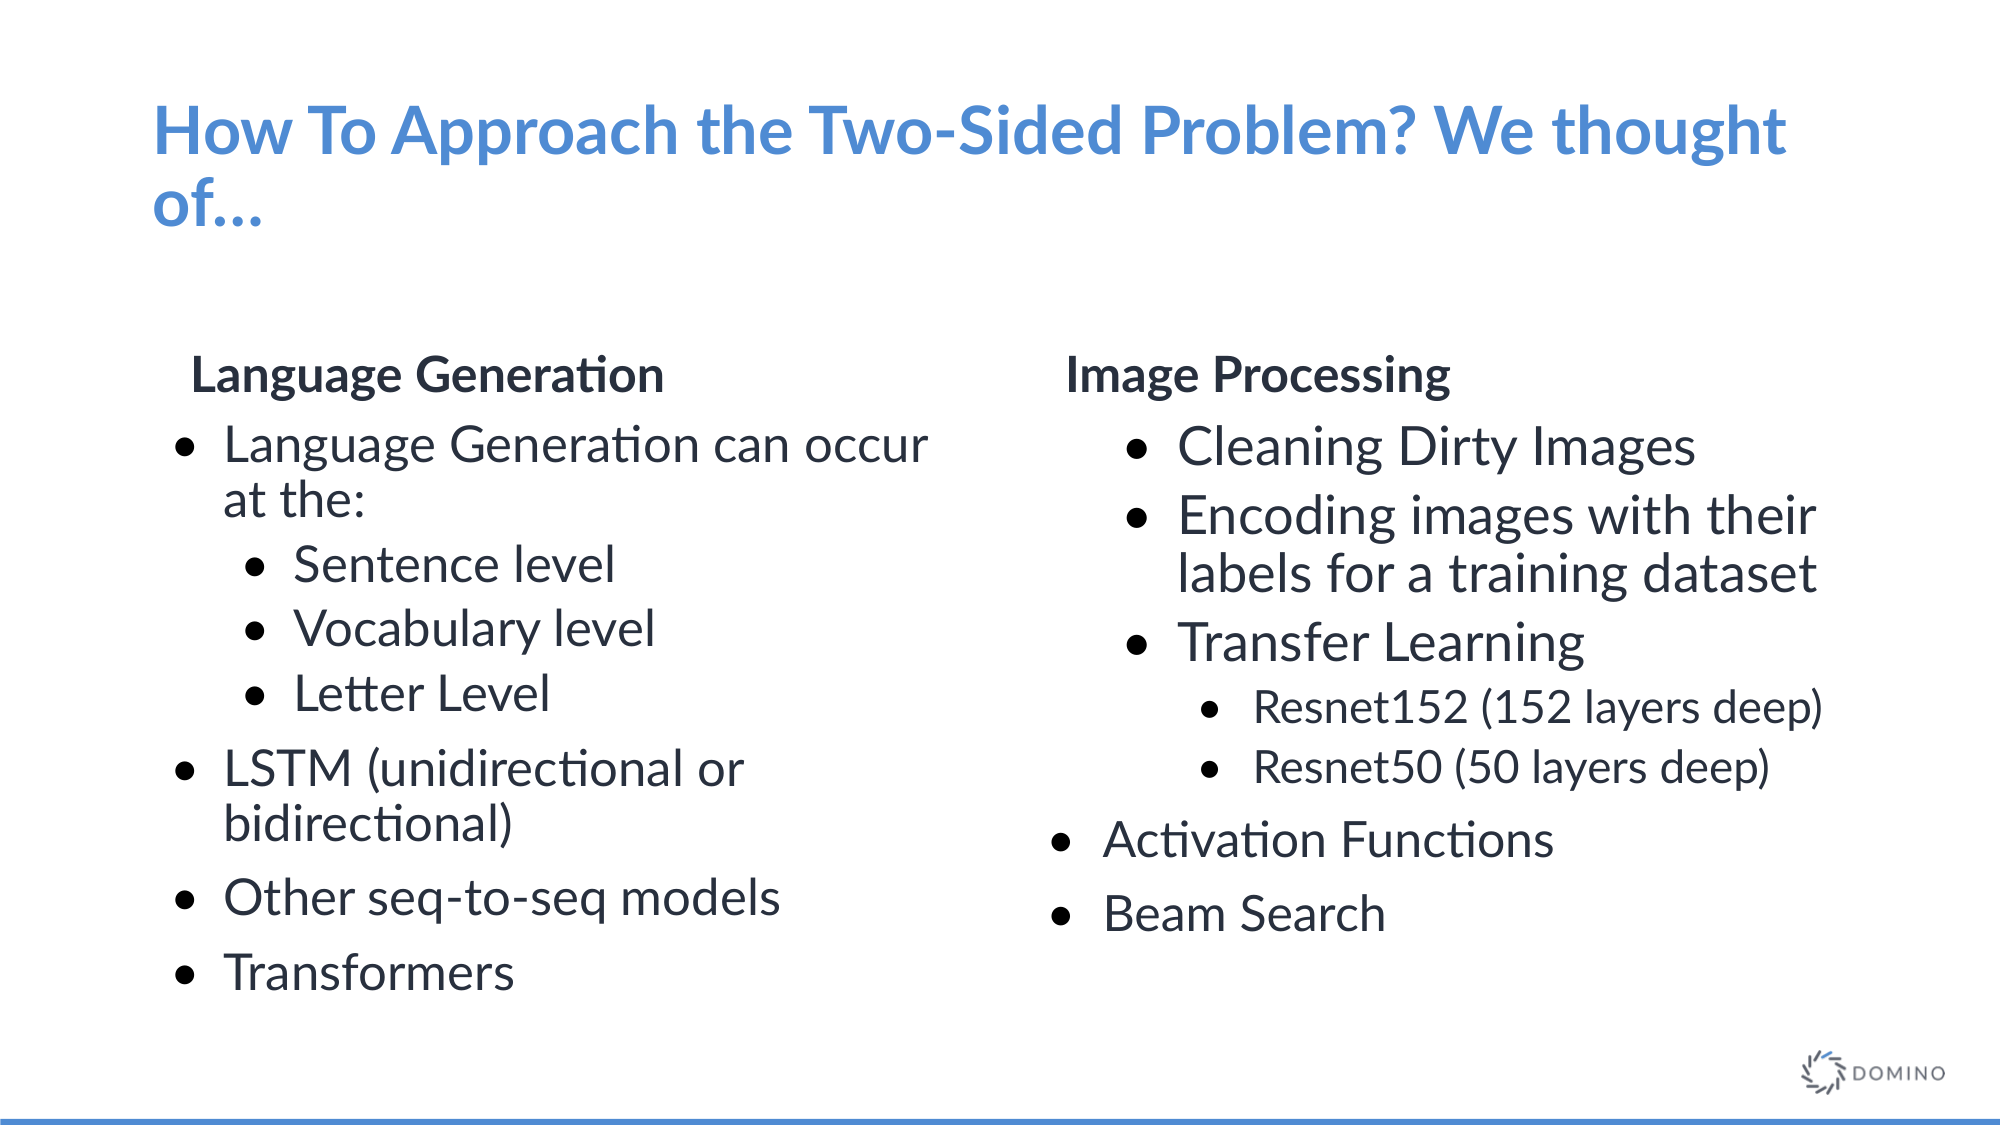

# How To Approach the Two-Sided Problem? We thought of…
Language Generation
Image Processing
Language Generation can occur at the:
Sentence level
Vocabulary level
Letter Level
LSTM (unidirectional or bidirectional)
Other seq-to-seq models
Transformers
Cleaning Dirty Images
Encoding images with their labels for a training dataset
Transfer Learning
Resnet152 (152 layers deep)
Resnet50 (50 layers deep)
Activation Functions
Beam Search